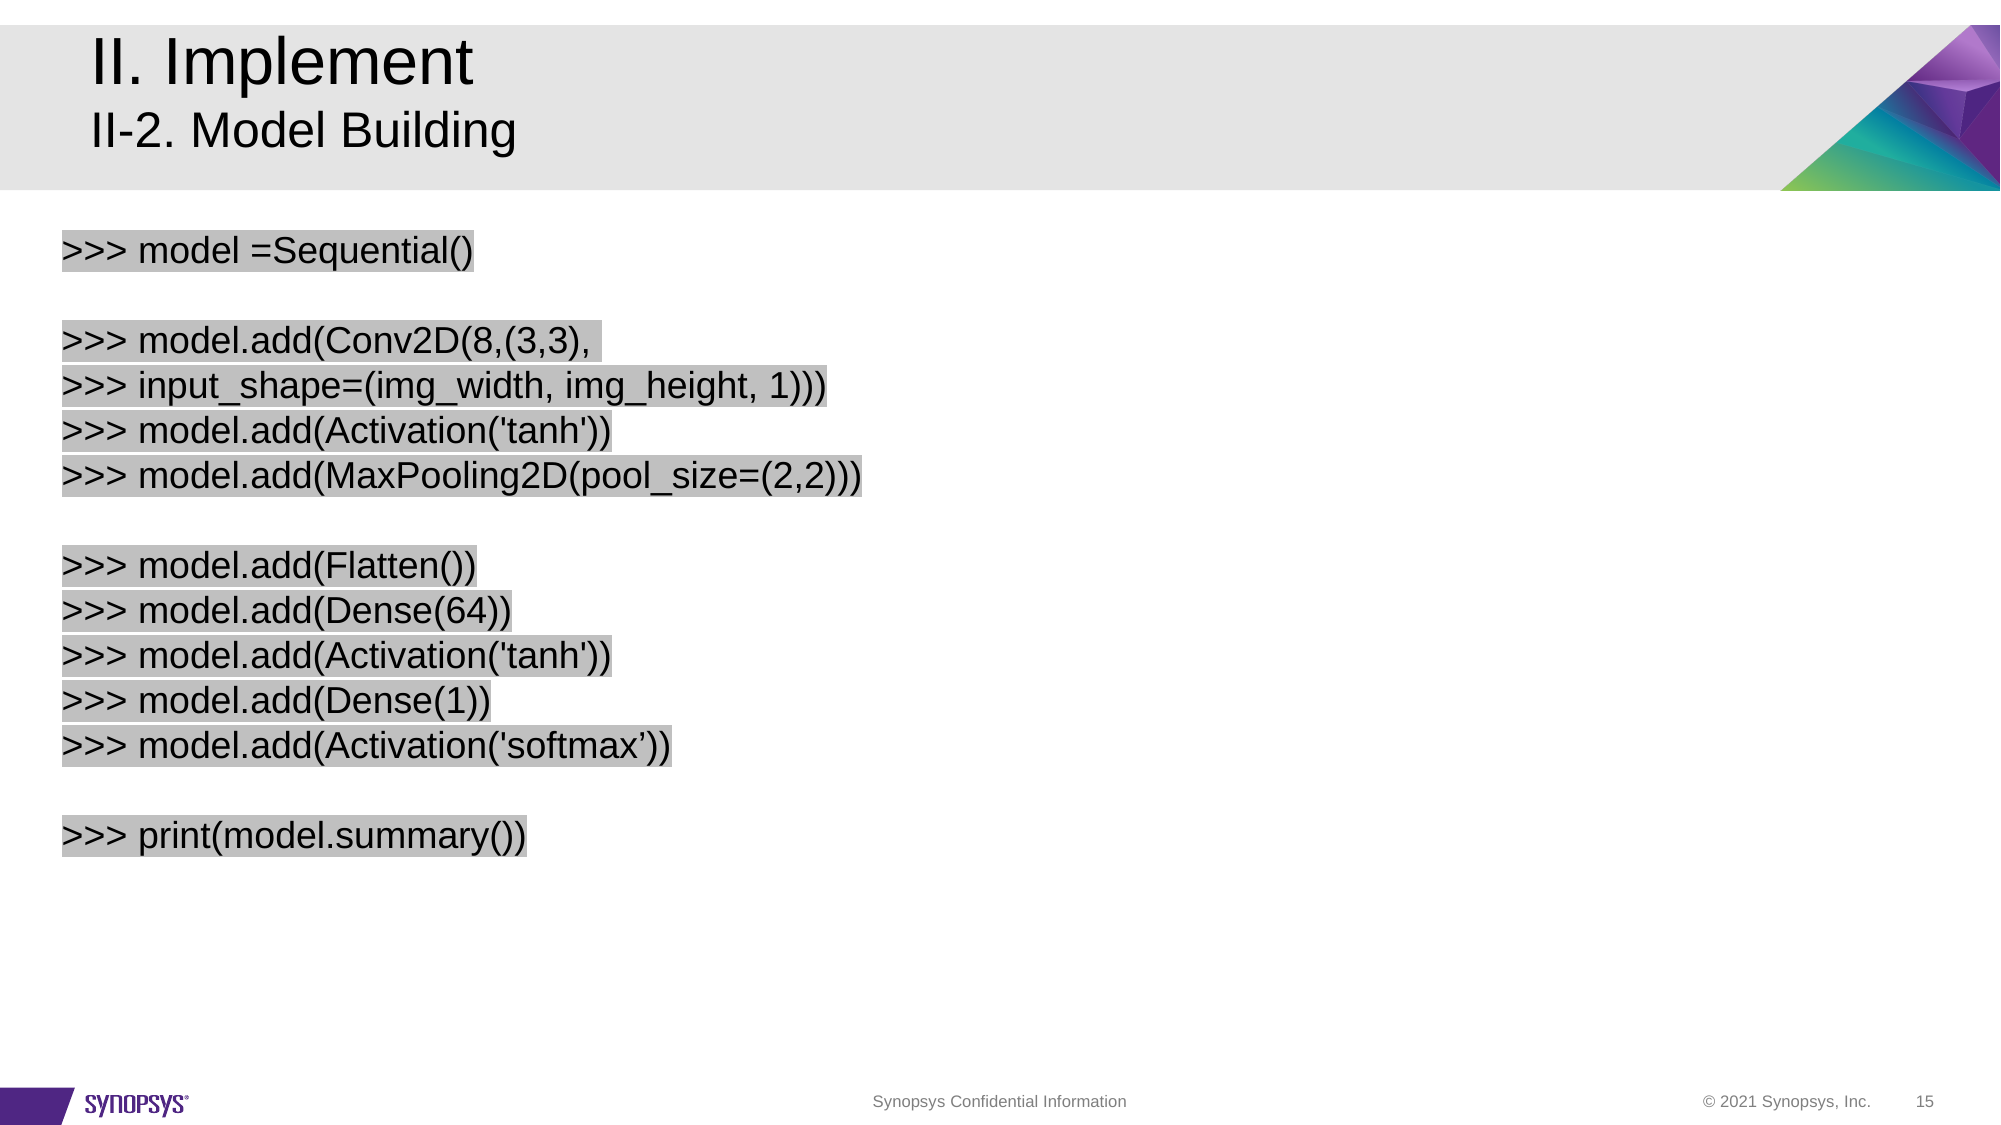

# II. Implement II-2. Model Building

>>> model =Sequential()

>>> model.add(Conv2D(8,(3,3),
>>> input_shape=(img_width, img_height, 1)))
>>> model.add(Activation('tanh'))
>>> model.add(MaxPooling2D(pool_size=(2,2)))

>>> model.add(Flatten())
>>> model.add(Dense(64))
>>> model.add(Activation('tanh'))
>>> model.add(Dense(1))
>>> model.add(Activation('softmax’))

>>> print(model.summary())